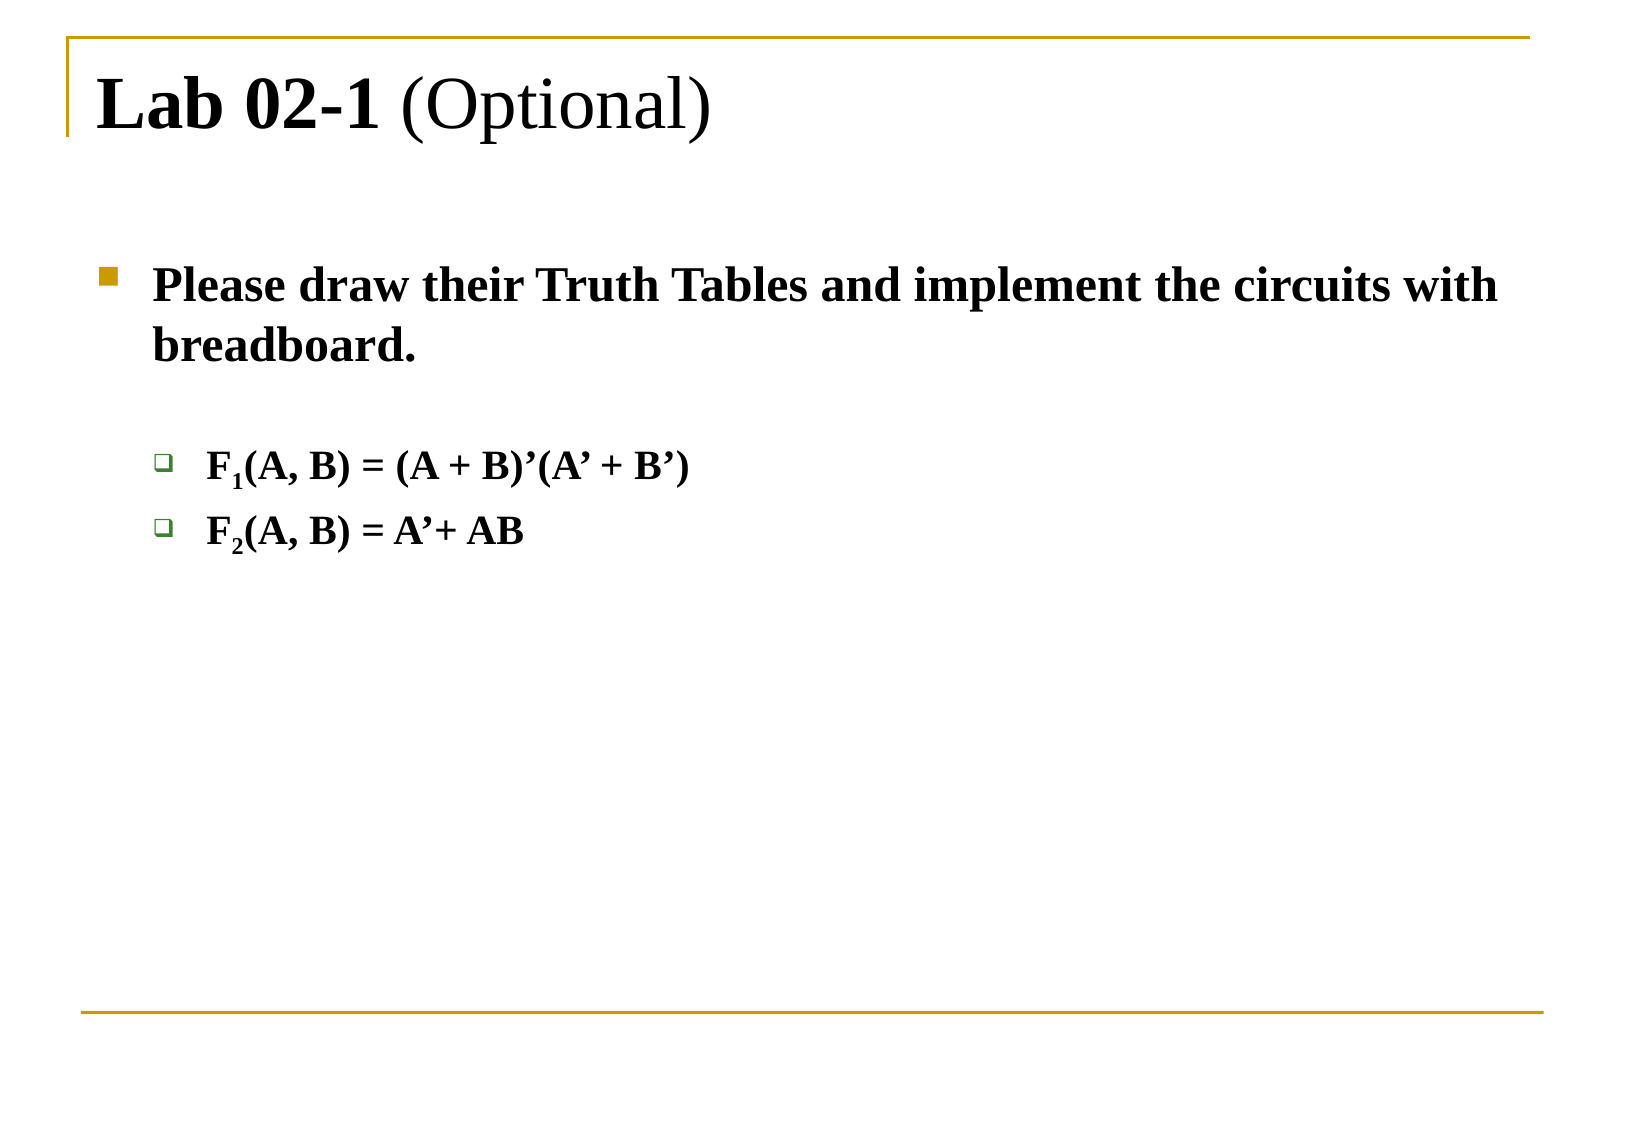

# Lab 02-1 (Optional)
Please draw their Truth Tables and implement the circuits with breadboard.

F1(A, B) = (A + B)’(A’ + B’)
F2(A, B) = A’+ AB